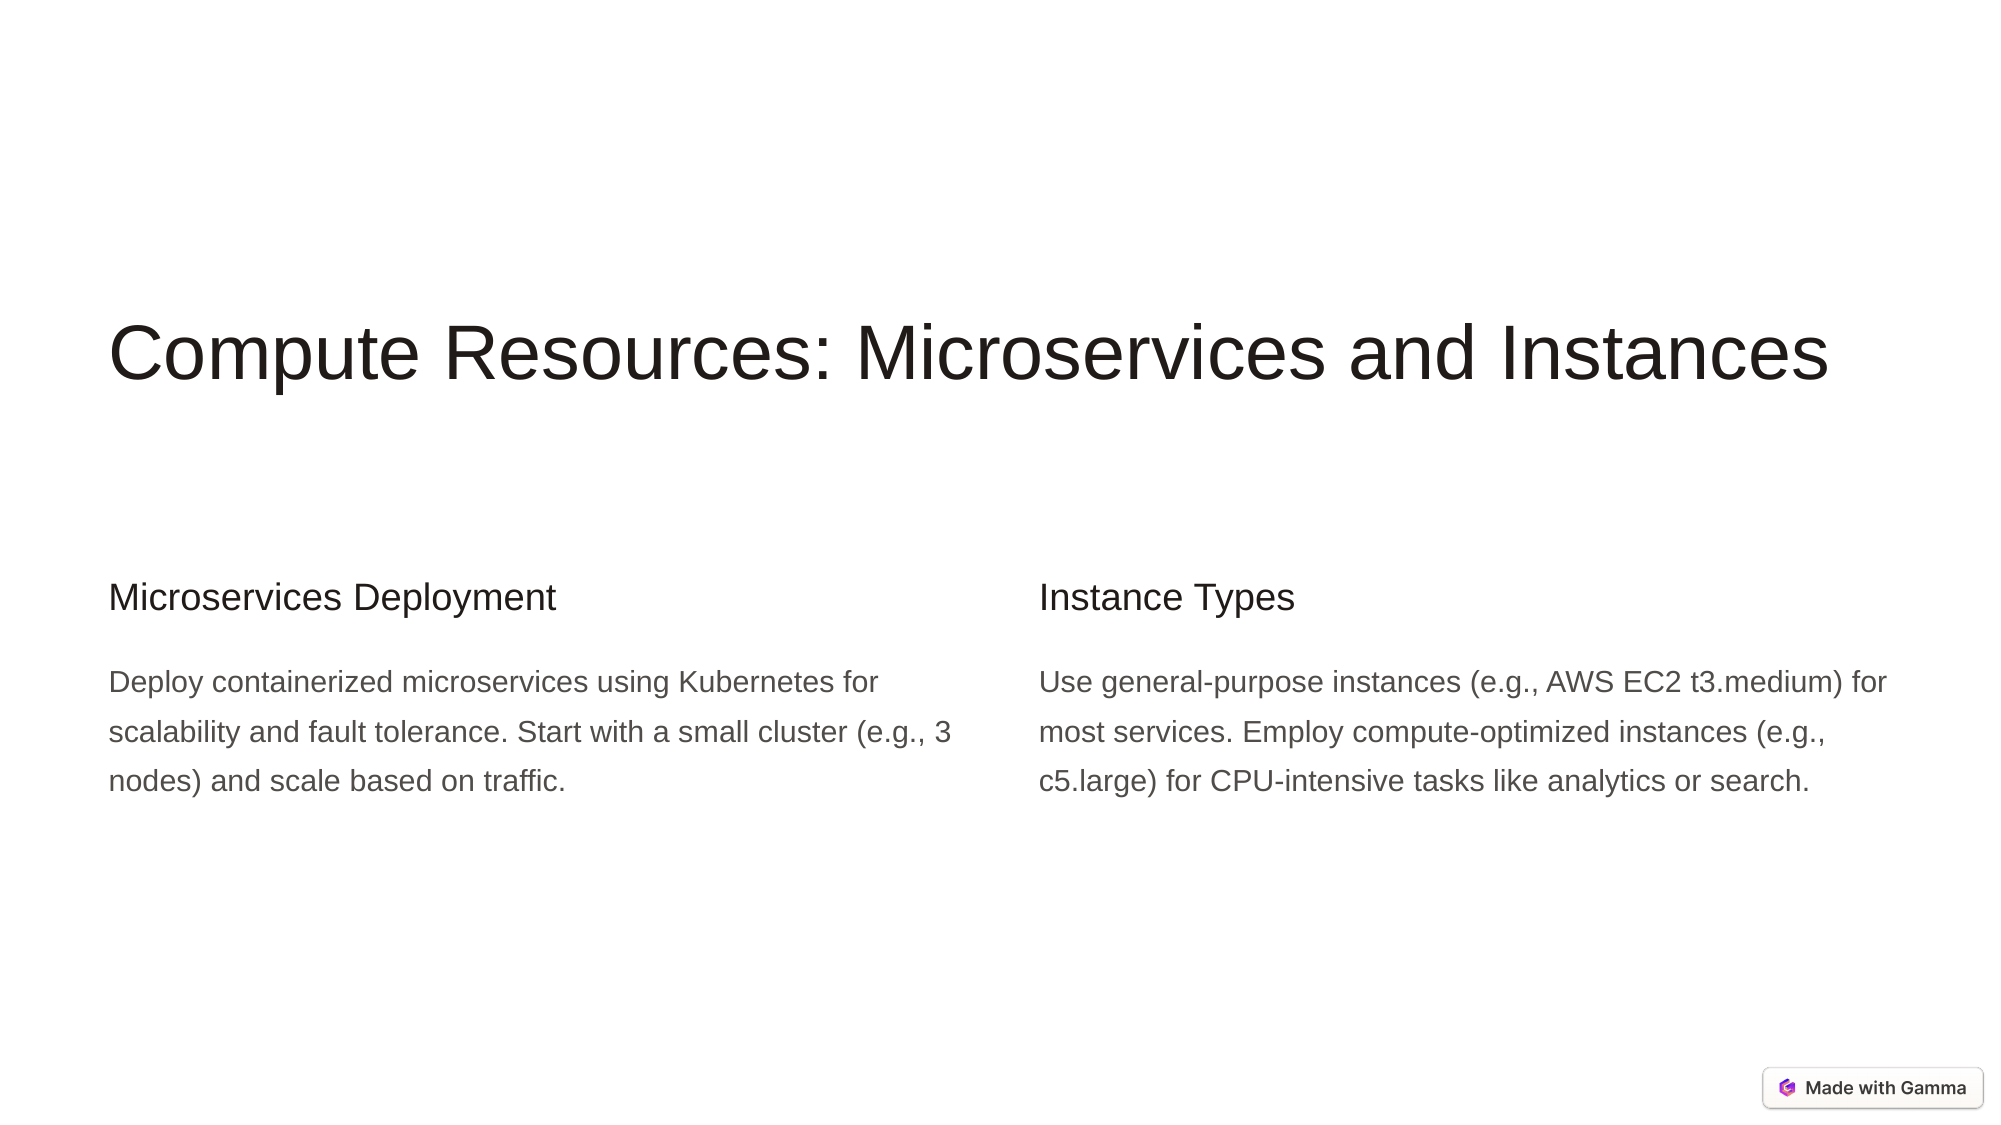

Compute Resources: Microservices and Instances
Microservices Deployment
Instance Types
Deploy containerized microservices using Kubernetes for scalability and fault tolerance. Start with a small cluster (e.g., 3 nodes) and scale based on traffic.
Use general-purpose instances (e.g., AWS EC2 t3.medium) for most services. Employ compute-optimized instances (e.g., c5.large) for CPU-intensive tasks like analytics or search.